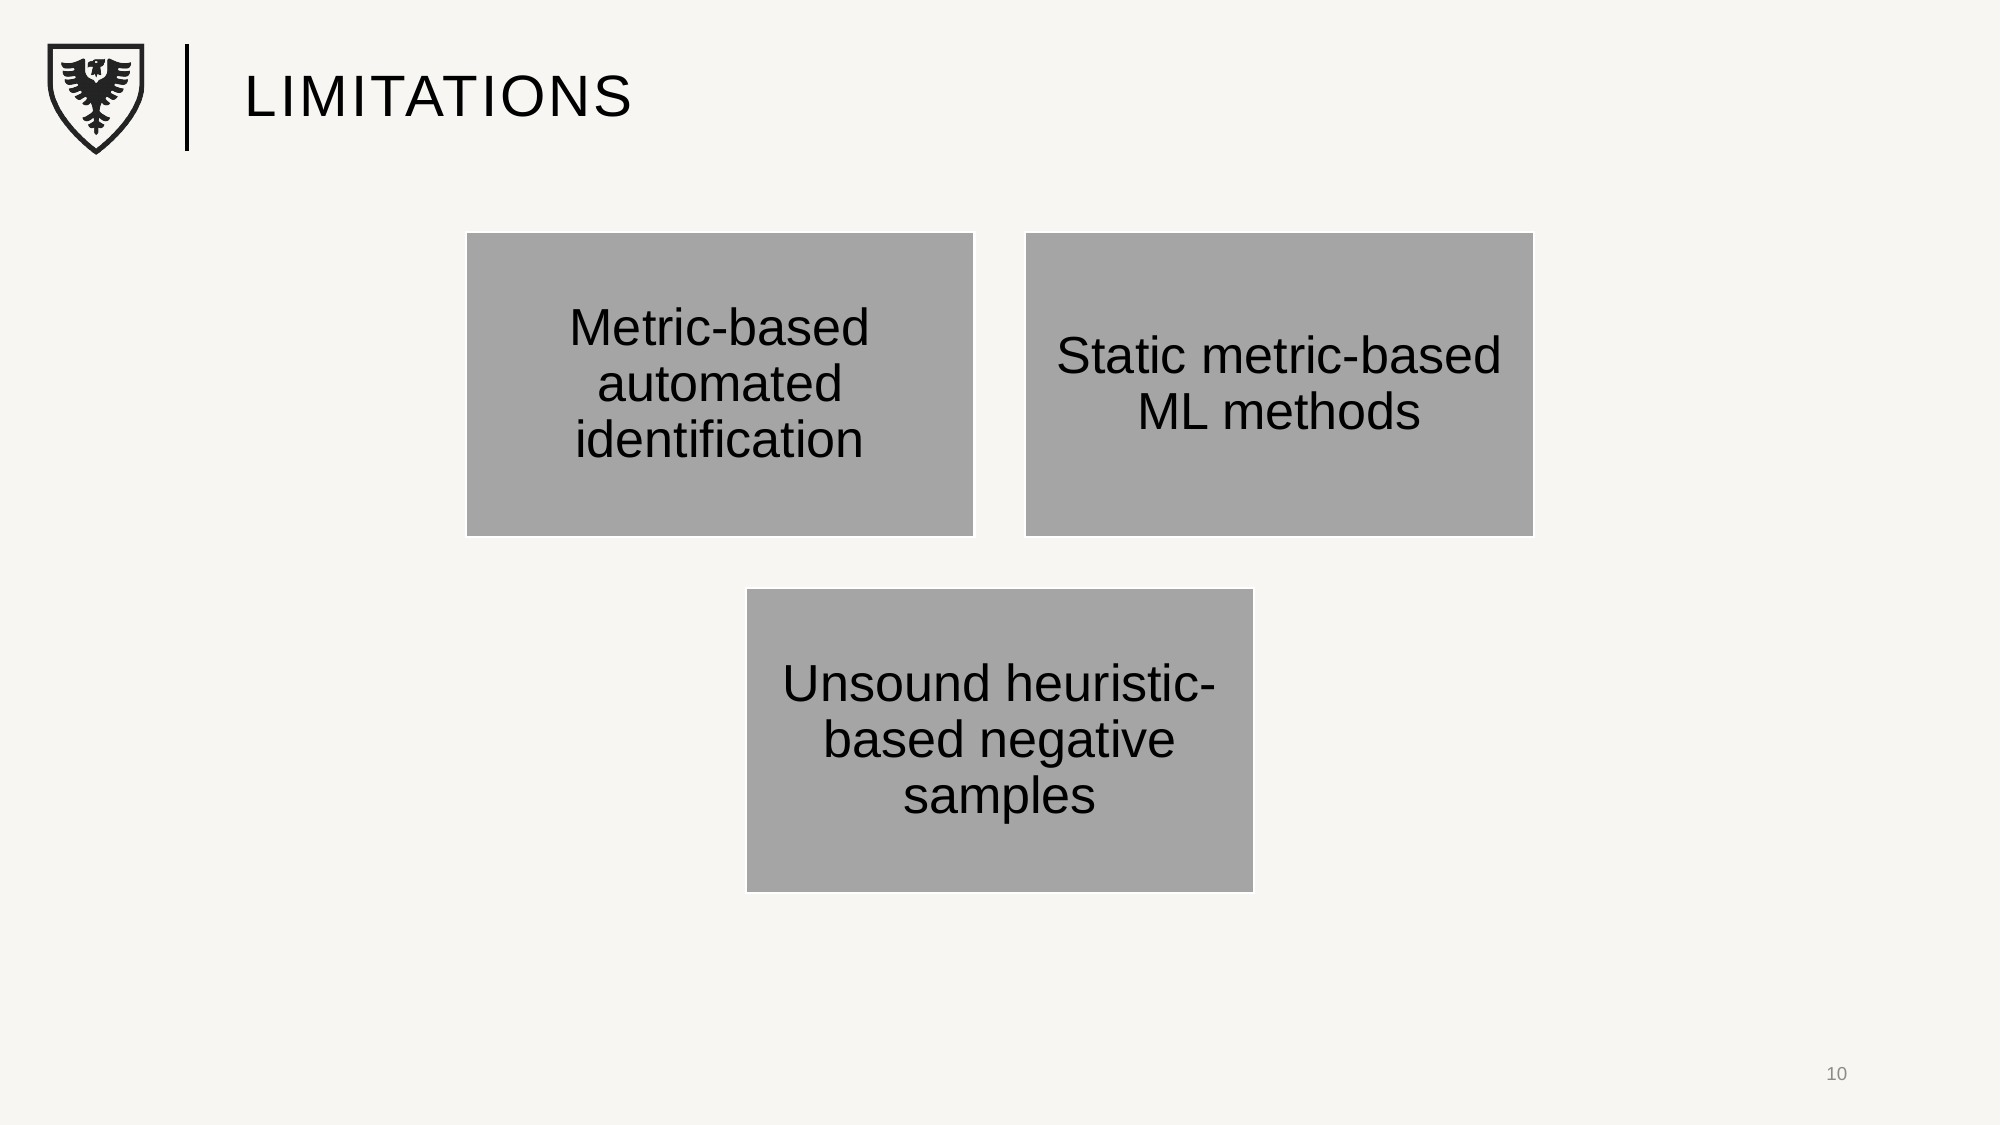

# limitations
Metric-based automated identification
Static metric-based ML methods
Unsound heuristic-based negative samples
10